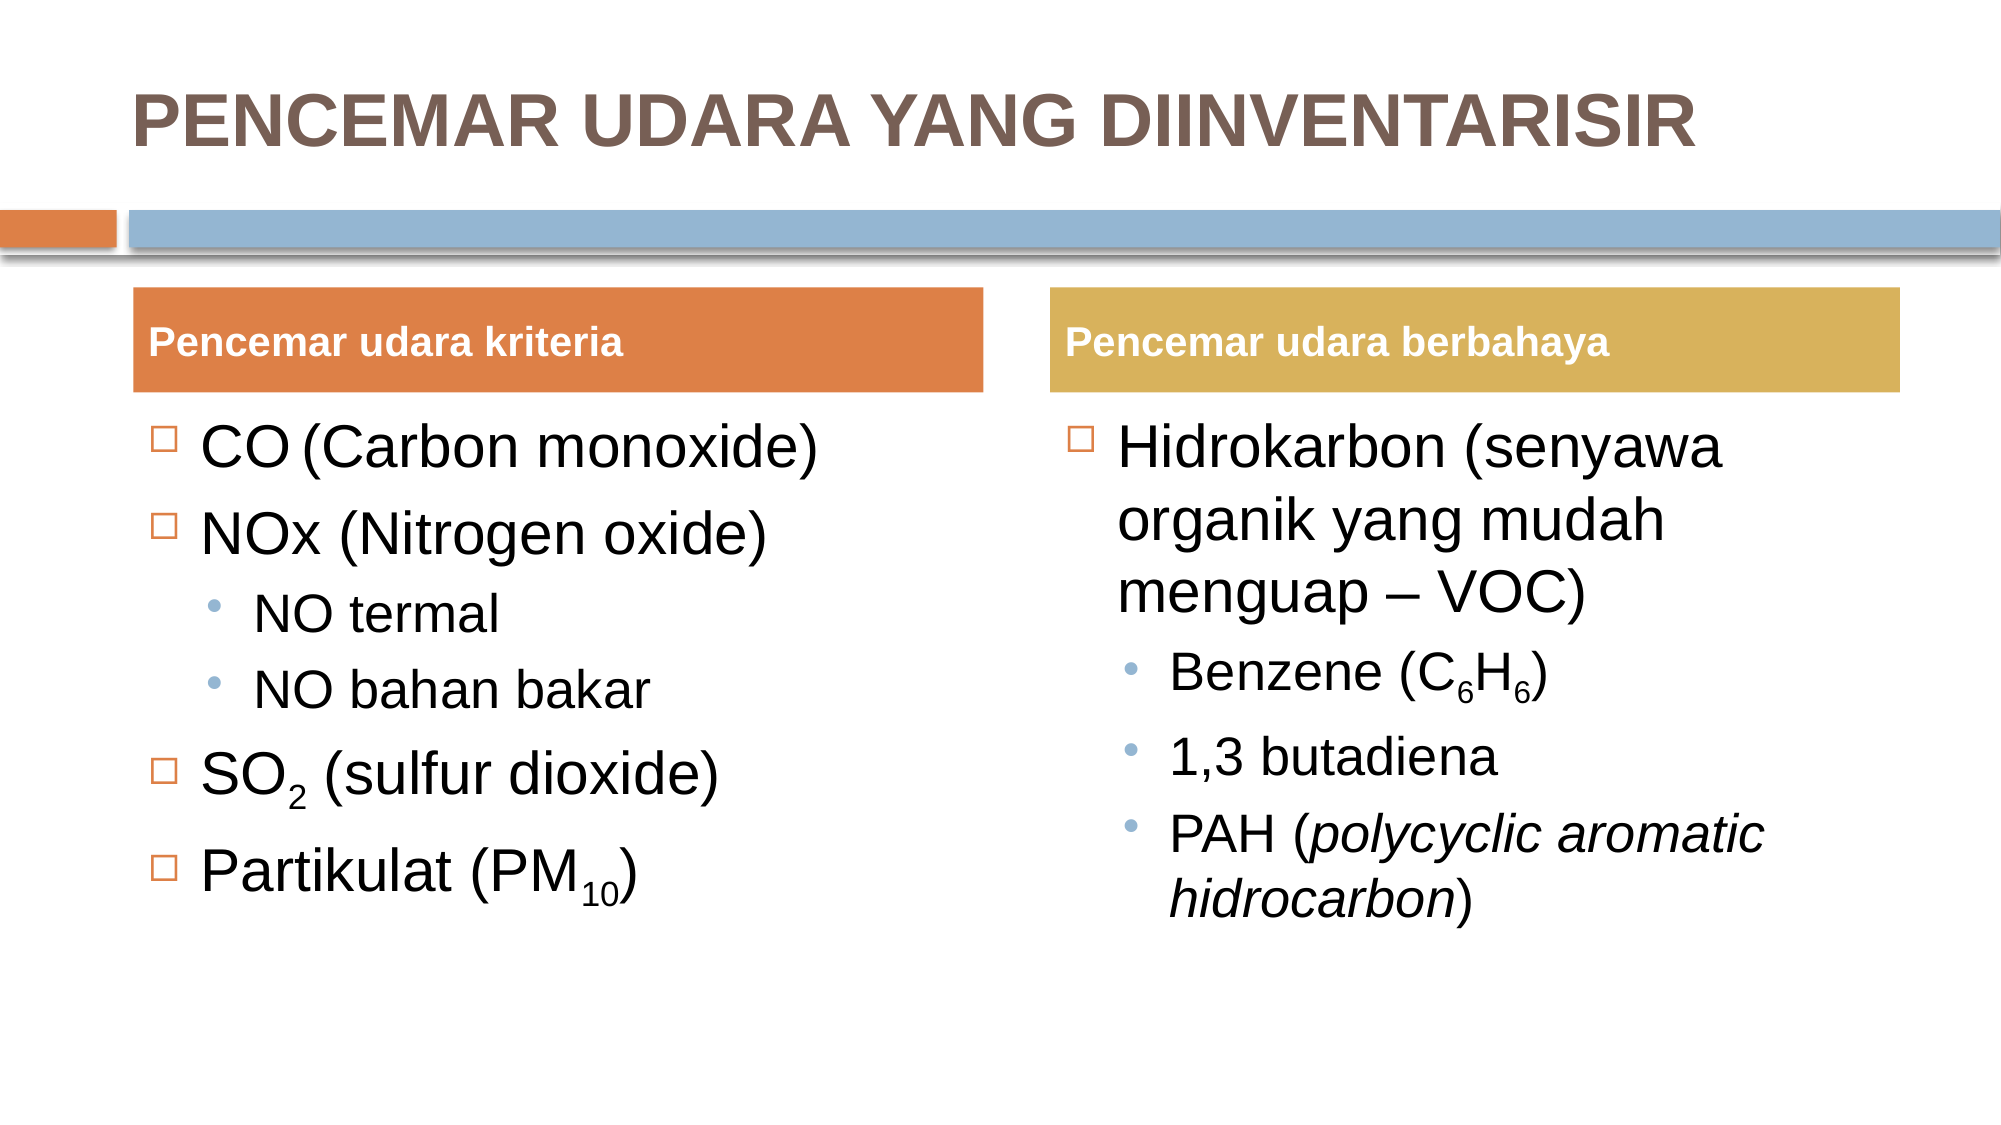

# PENCEMAR UDARA YANG DIINVENTARISIR
Pencemar udara kriteria
Pencemar udara berbahaya
CO (Carbon monoxide)
NOx (Nitrogen oxide)
NO termal
NO bahan bakar
SO2 (sulfur dioxide)
Partikulat (PM10)
Hidrokarbon (senyawa organik yang mudah menguap – VOC)
Benzene (C6H6)
1,3 butadiena
PAH (polycyclic aromatic hidrocarbon)